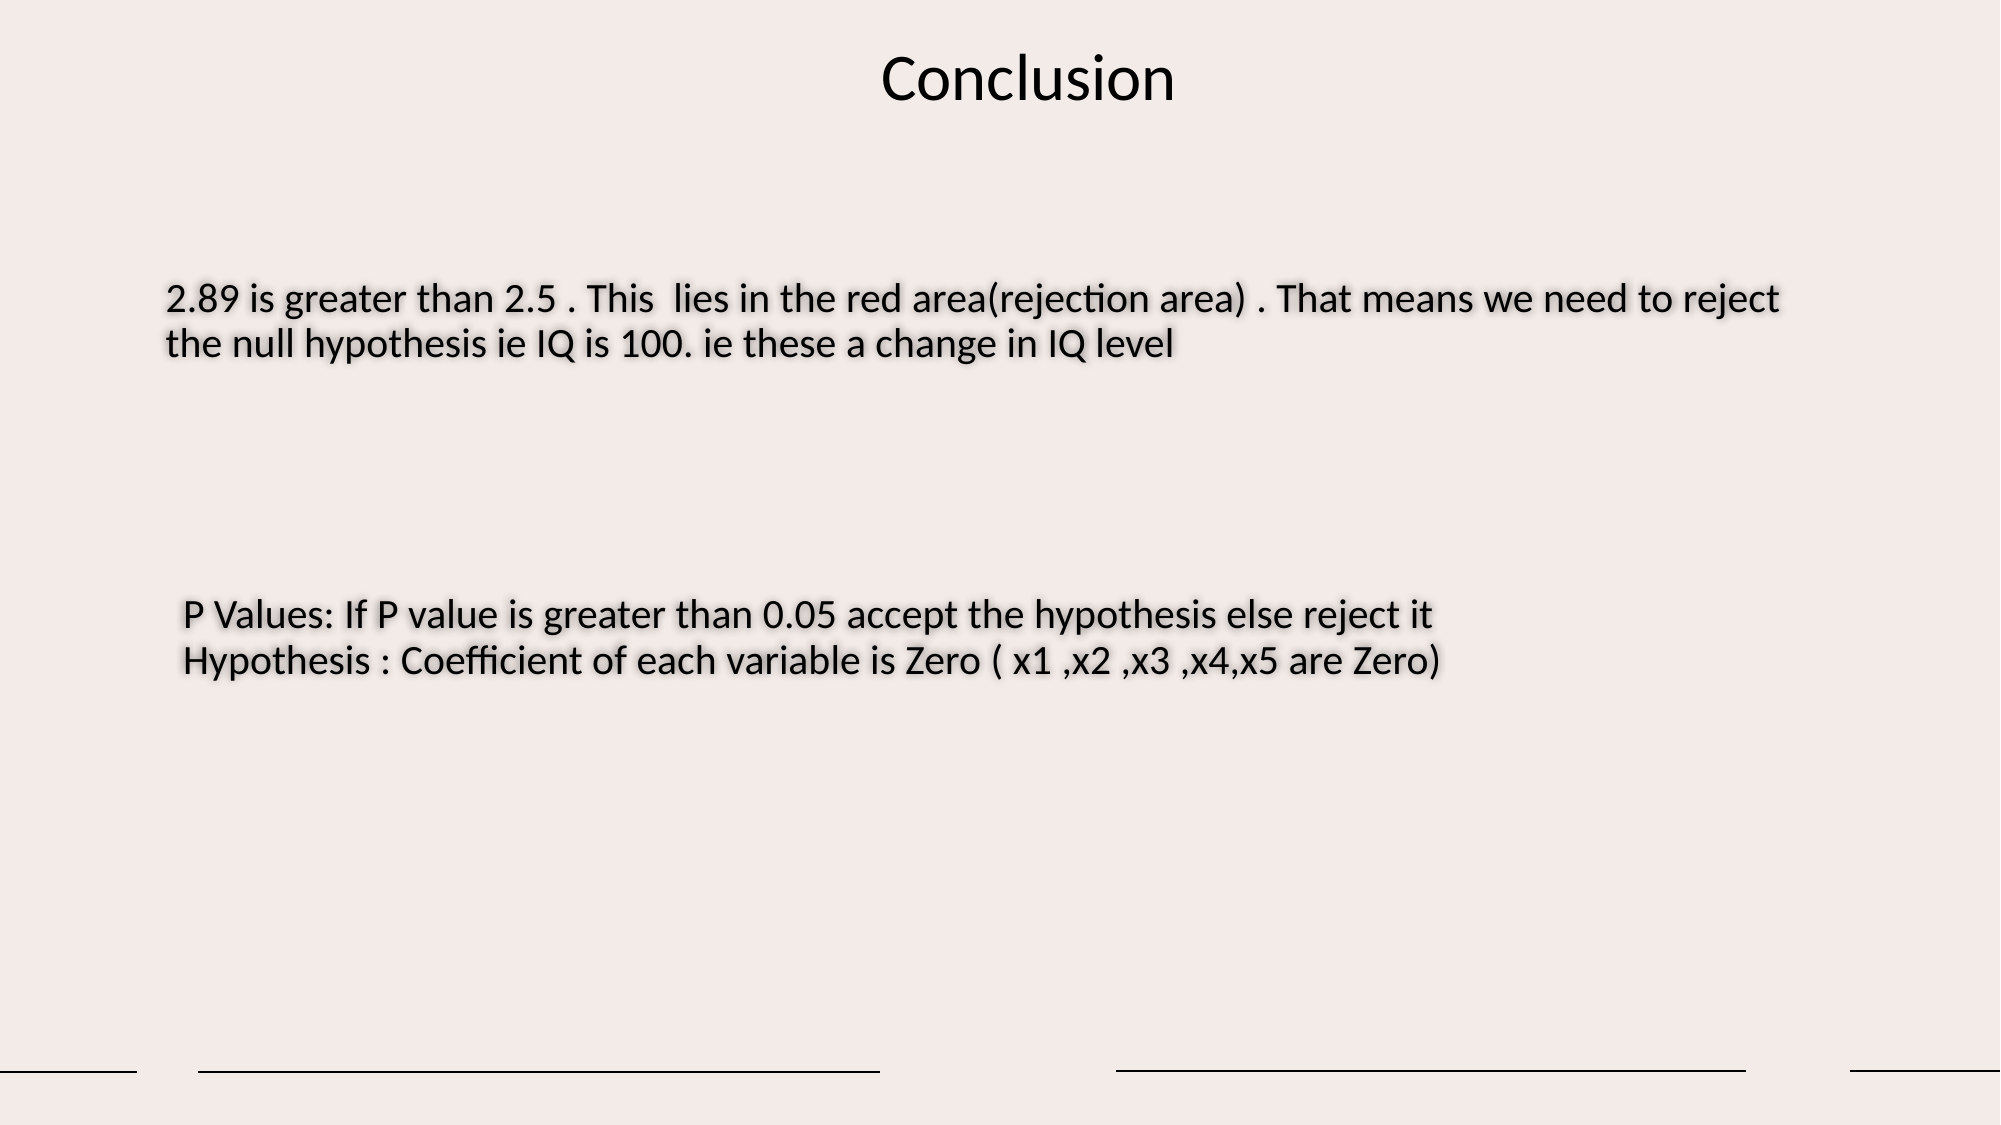

# Conclusion
2.89 is greater than 2.5 . This  lies in the red area(rejection area) . That means we need to reject the null hypothesis ie IQ is 100. ie these a change in IQ level
P Values: If P value is greater than 0.05 accept the hypothesis else reject it
Hypothesis : Coefficient of each variable is Zero ( x1 ,x2 ,x3 ,x4,x5 are Zero)